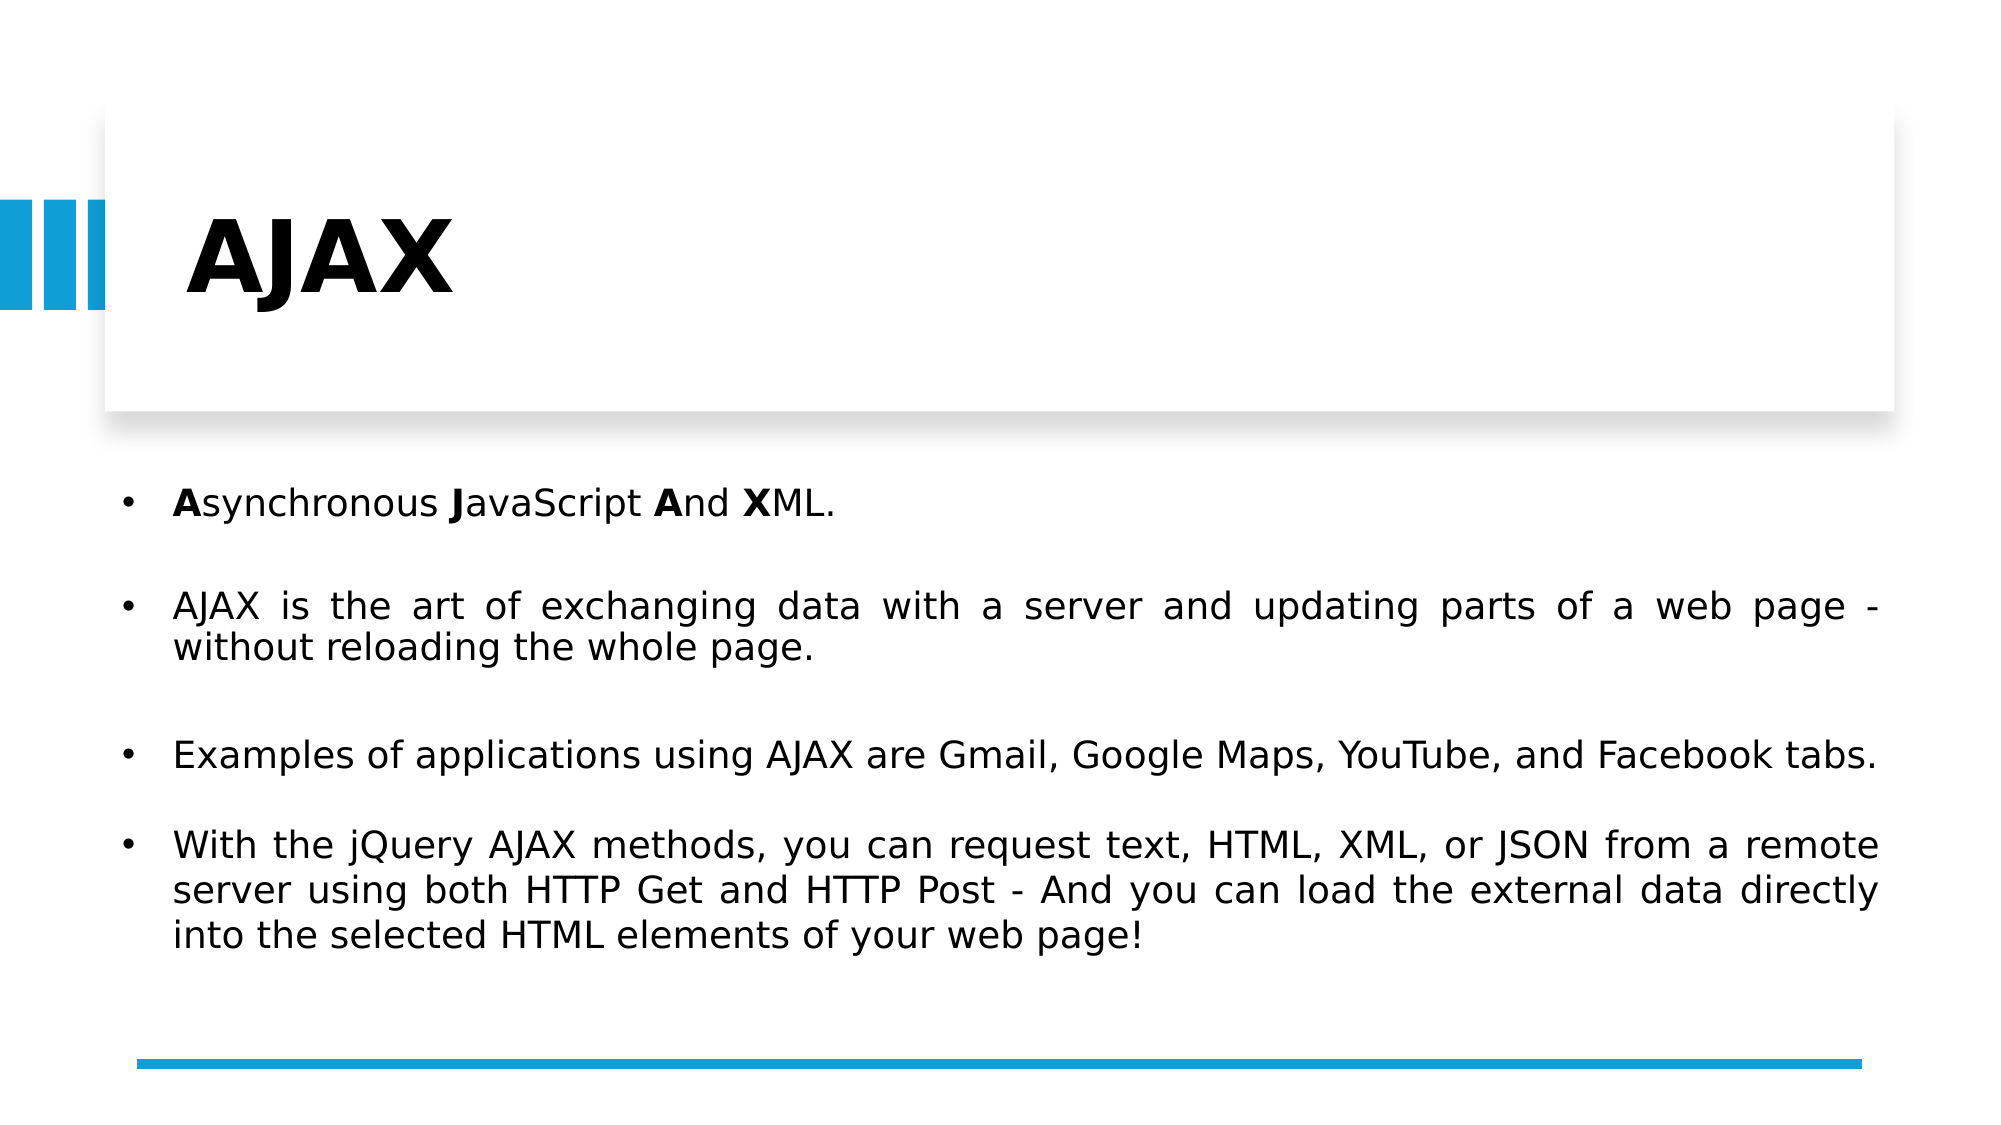

AJAX

Asynchronous JavaScript And XML.

AJAX is the art of exchanging data with a server and updating parts of a web page - without reloading the whole page.

Examples of applications using AJAX are Gmail, Google Maps, YouTube, and Facebook tabs.

With the jQuery AJAX methods, you can request text, HTML, XML, or JSON from a remote server using both HTTP Get and HTTP Post - And you can load the external data directly into the selected HTML elements of your web page!